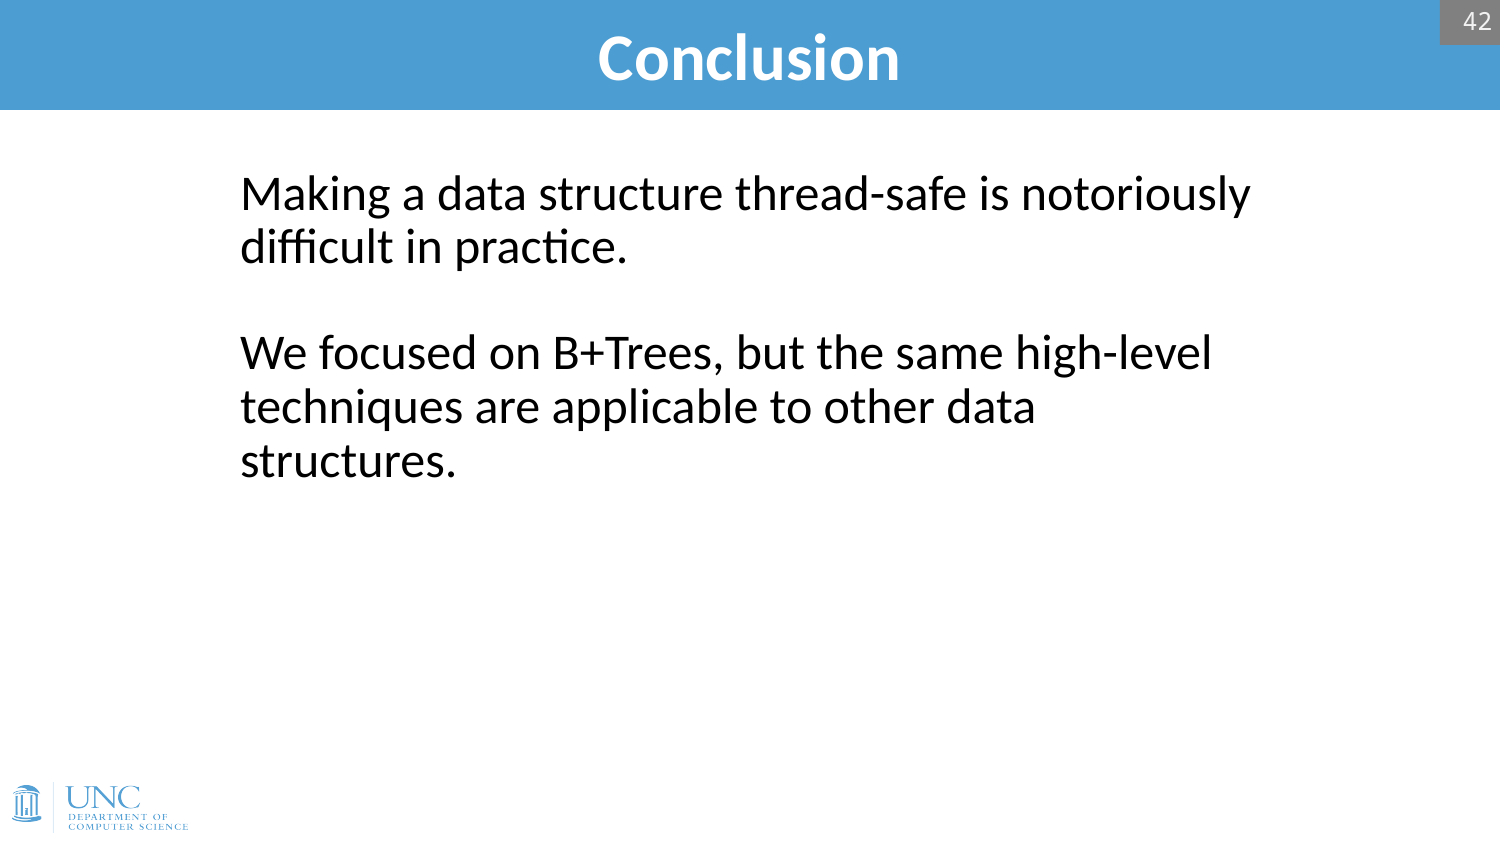

42
# Conclusion
Making a data structure thread-safe is notoriously difficult in practice.

We focused on B+Trees, but the same high-level techniques are applicable to other data structures.